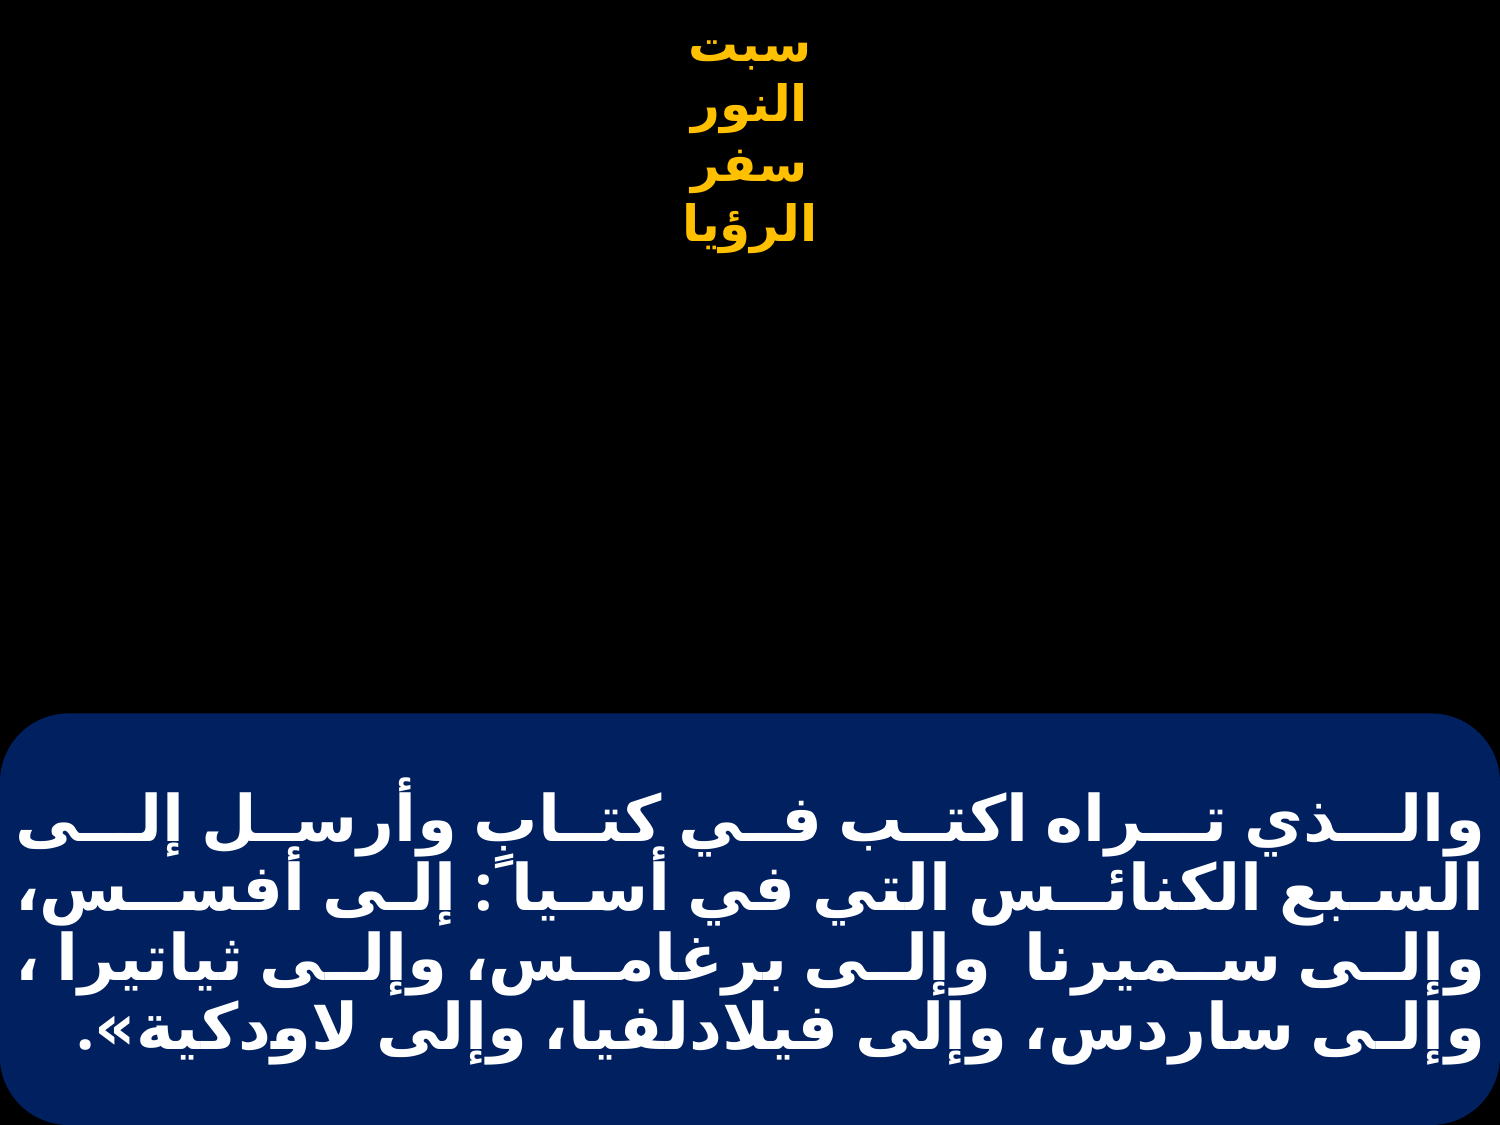

# والــذي تــراه اكتـب فـي كتـابٍ وأرسـل إلــى السـبع الكنائــس التي في أسـيا : إلـى أفســس، وإلى سميرنا  وإلى برغامس، وإلى ثياتيرا ، وإلـى ساردس، وإلى فيلادلفيا، وإلى لاودكية».